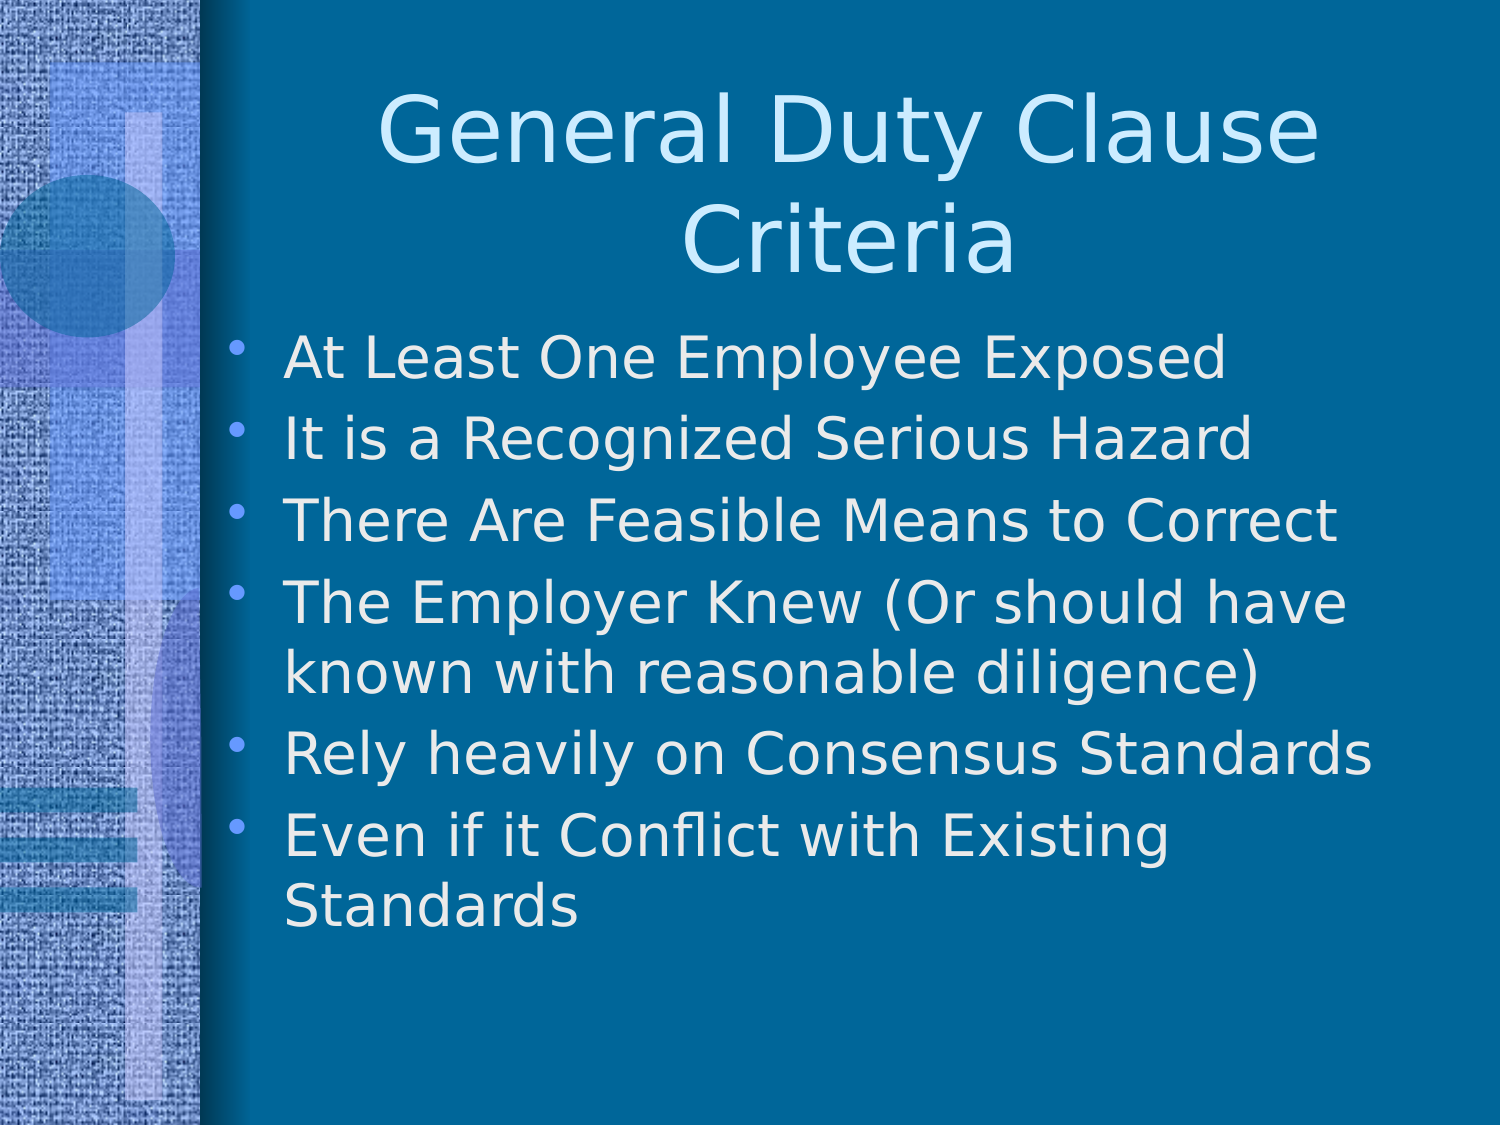

# General Duty Clause Criteria
At Least One Employee Exposed
It is a Recognized Serious Hazard
There Are Feasible Means to Correct
The Employer Knew (Or should have known with reasonable diligence)
Rely heavily on Consensus Standards
Even if it Conflict with Existing Standards